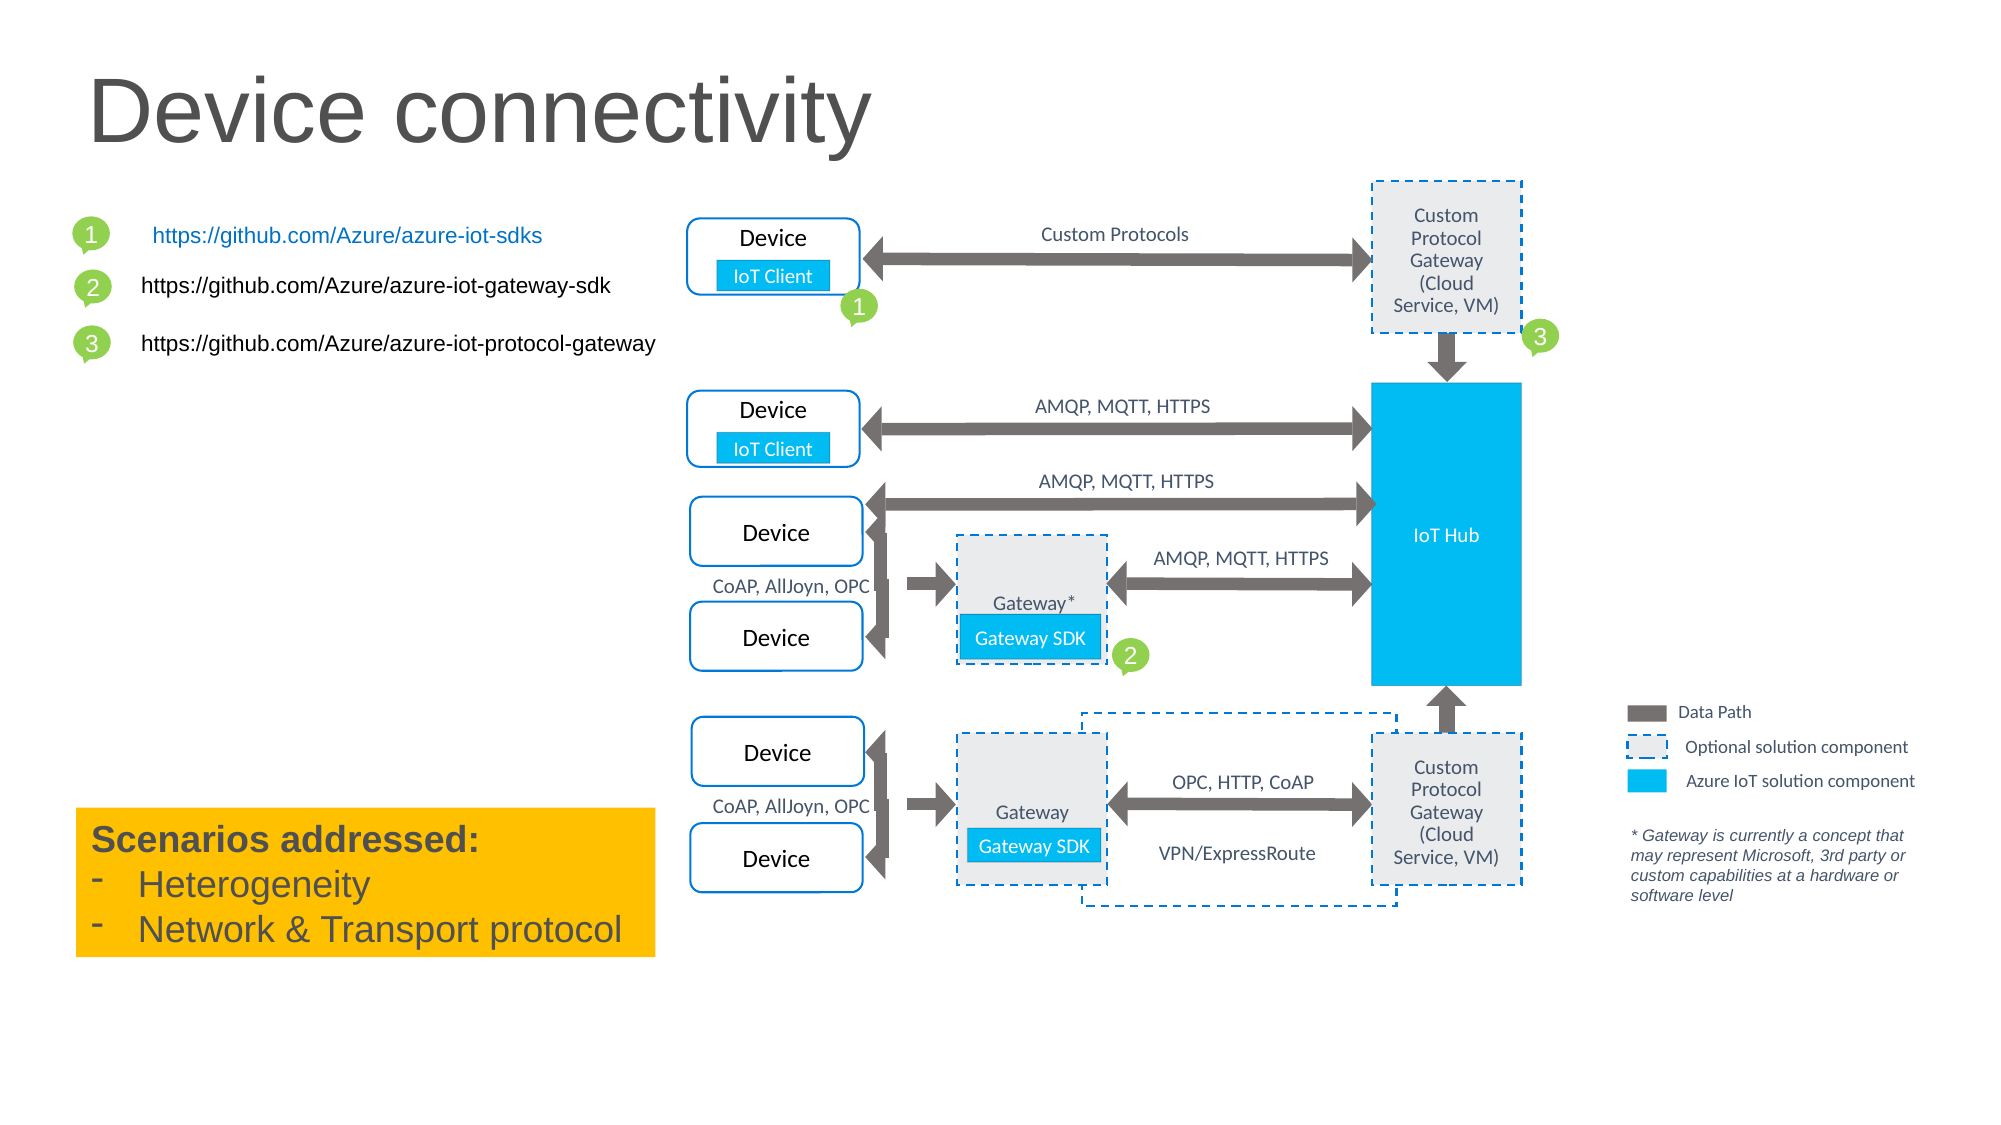

Device connectivity
Custom Protocol Gateway
(Cloud Service, VM)
https://github.com/Azure/azure-iot-sdks
1
Device

Custom Protocols

IoT Client
https://github.com/Azure/azure-iot-gateway-sdk
2
1

3
https://github.com/Azure/azure-iot-protocol-gateway
3
IoT Hub
Device

AMQP, MQTT, HTTPS

IoT Client
AMQP, MQTT, HTTPS

Device

 Gateway*
AMQP, MQTT, HTTPS
CoAP, AllJoyn, OPC

Device
Gateway SDK

2
Data Path

Optional solution component

Azure IoT solution component

Device
Gateway
Custom Protocol Gateway
(Cloud Service, VM)

OPC, HTTP, CoAP
CoAP, AllJoyn, OPC

Scenarios addressed:
Heterogeneity
Network & Transport protocol
* Gateway is currently a concept that may represent Microsoft, 3rd party or custom capabilities at a hardware or software level
Device
Gateway SDK
VPN/ExpressRoute